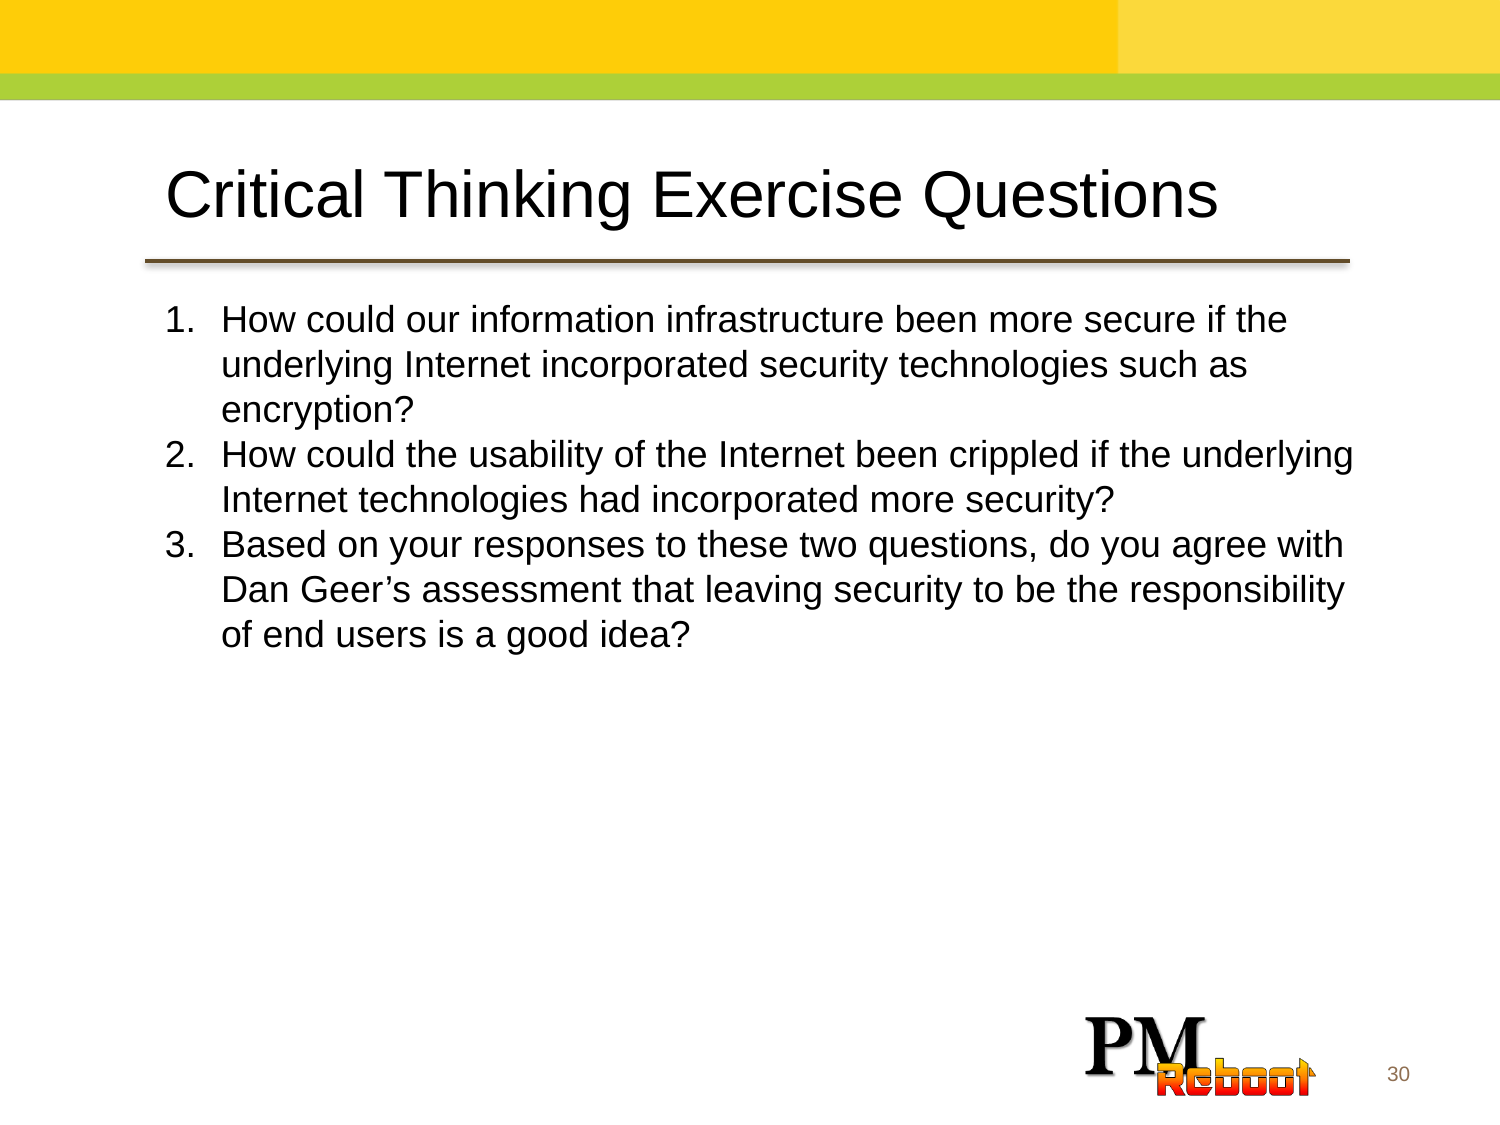

Critical Thinking Exercise Questions
How could our information infrastructure been more secure if the underlying Internet incorporated security technologies such as encryption?
How could the usability of the Internet been crippled if the underlying Internet technologies had incorporated more security?
Based on your responses to these two questions, do you agree with Dan Geer’s assessment that leaving security to be the responsibility of end users is a good idea?
30